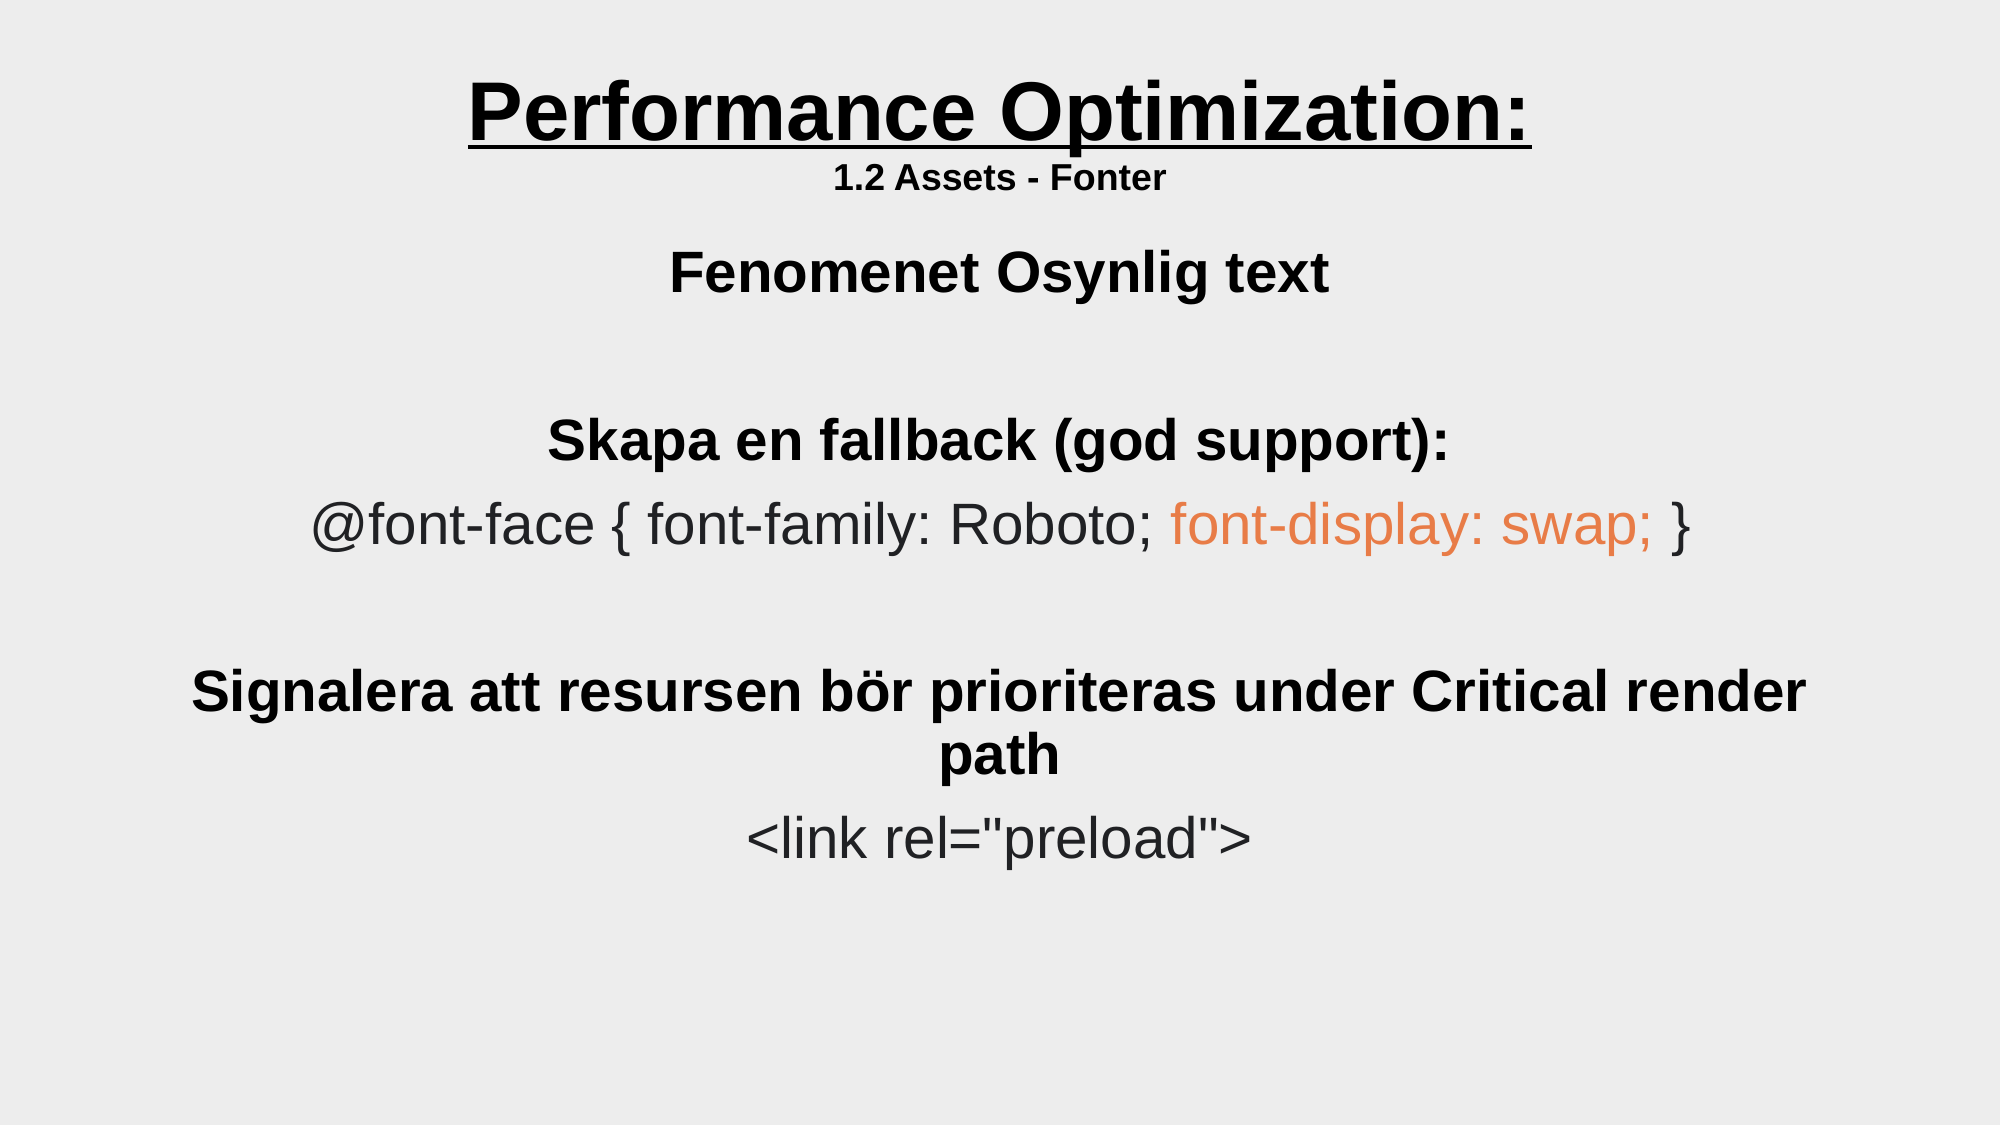

# Performance Optimization: 1.2 Assets - Fonter
Fenomenet Osynlig text

Skapa en fallback (god support):
@font-face { font-family: Roboto; font-display: swap; }

Signalera att resursen bör prioriteras under Critical render path
<link rel="preload">